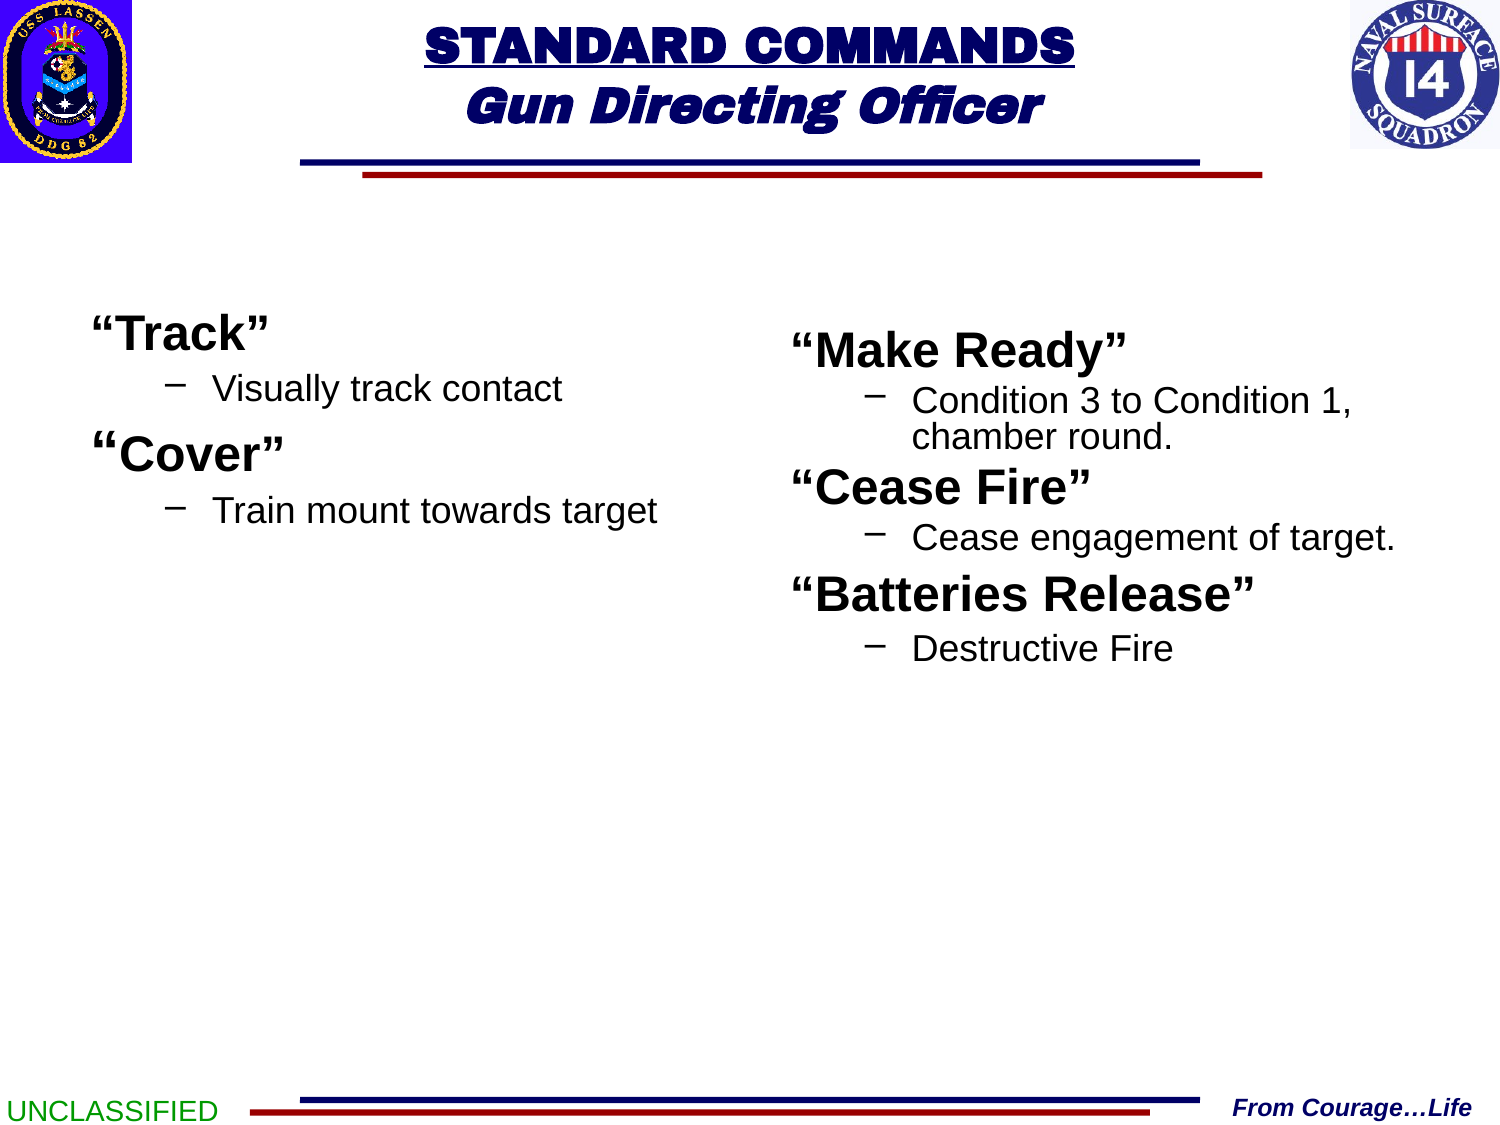

STANDARD COMMANDS
Gun Directing Officer
“Track”
Visually track contact
“Cover”
Train mount towards target

“Make Ready”
Condition 3 to Condition 1, chamber round.
“Cease Fire”
Cease engagement of target.
“Batteries Release”
Destructive Fire

UNCLASSIFIED

From Courage…Life